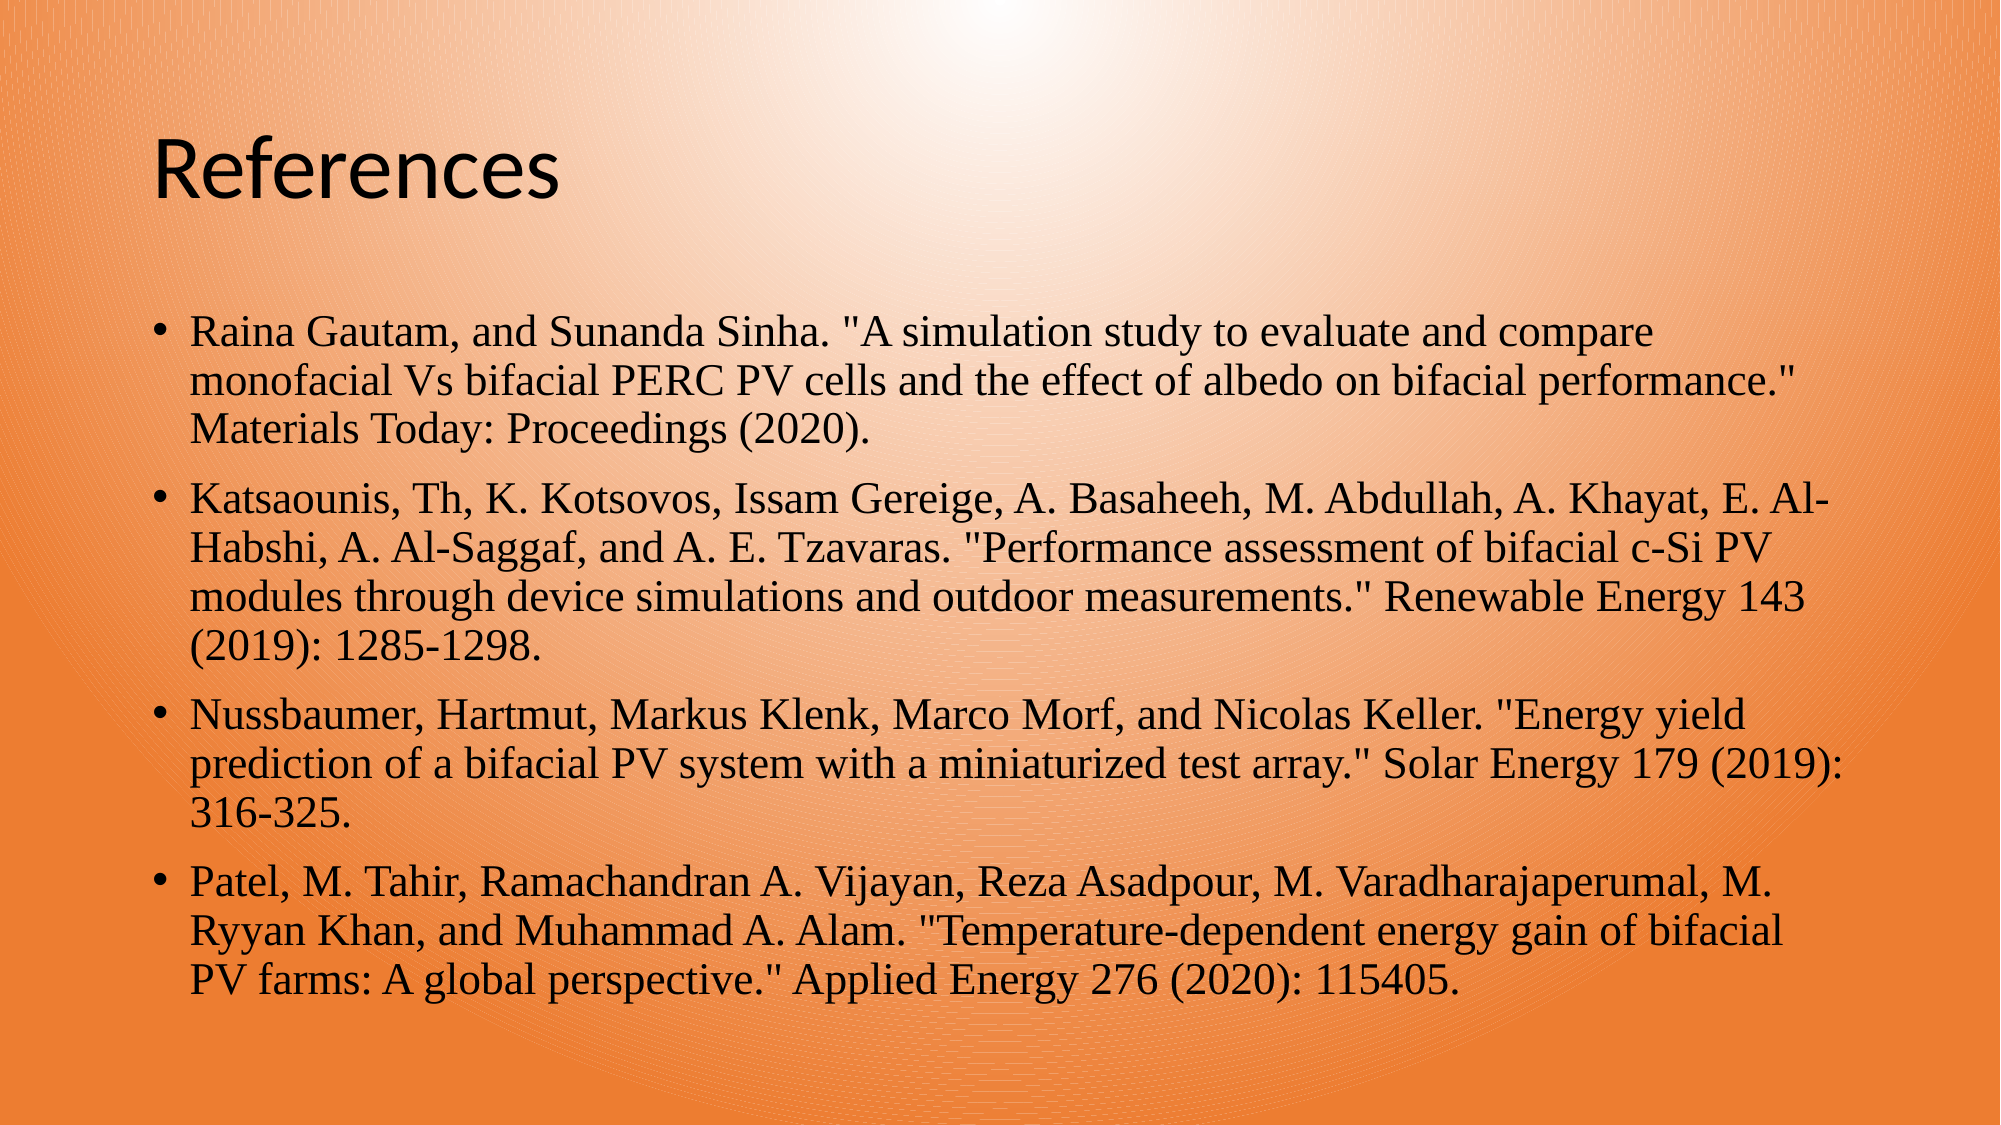

# References
Raina Gautam, and Sunanda Sinha. "A simulation study to evaluate and compare monofacial Vs bifacial PERC PV cells and the effect of albedo on bifacial performance." Materials Today: Proceedings (2020).
Katsaounis, Th, K. Kotsovos, Issam Gereige, A. Basaheeh, M. Abdullah, A. Khayat, E. Al-Habshi, A. Al-Saggaf, and A. E. Tzavaras. "Performance assessment of bifacial c-Si PV modules through device simulations and outdoor measurements." Renewable Energy 143 (2019): 1285-1298.
Nussbaumer, Hartmut, Markus Klenk, Marco Morf, and Nicolas Keller. "Energy yield prediction of a bifacial PV system with a miniaturized test array." Solar Energy 179 (2019): 316-325.
Patel, M. Tahir, Ramachandran A. Vijayan, Reza Asadpour, M. Varadharajaperumal, M. Ryyan Khan, and Muhammad A. Alam. "Temperature-dependent energy gain of bifacial PV farms: A global perspective." Applied Energy 276 (2020): 115405.